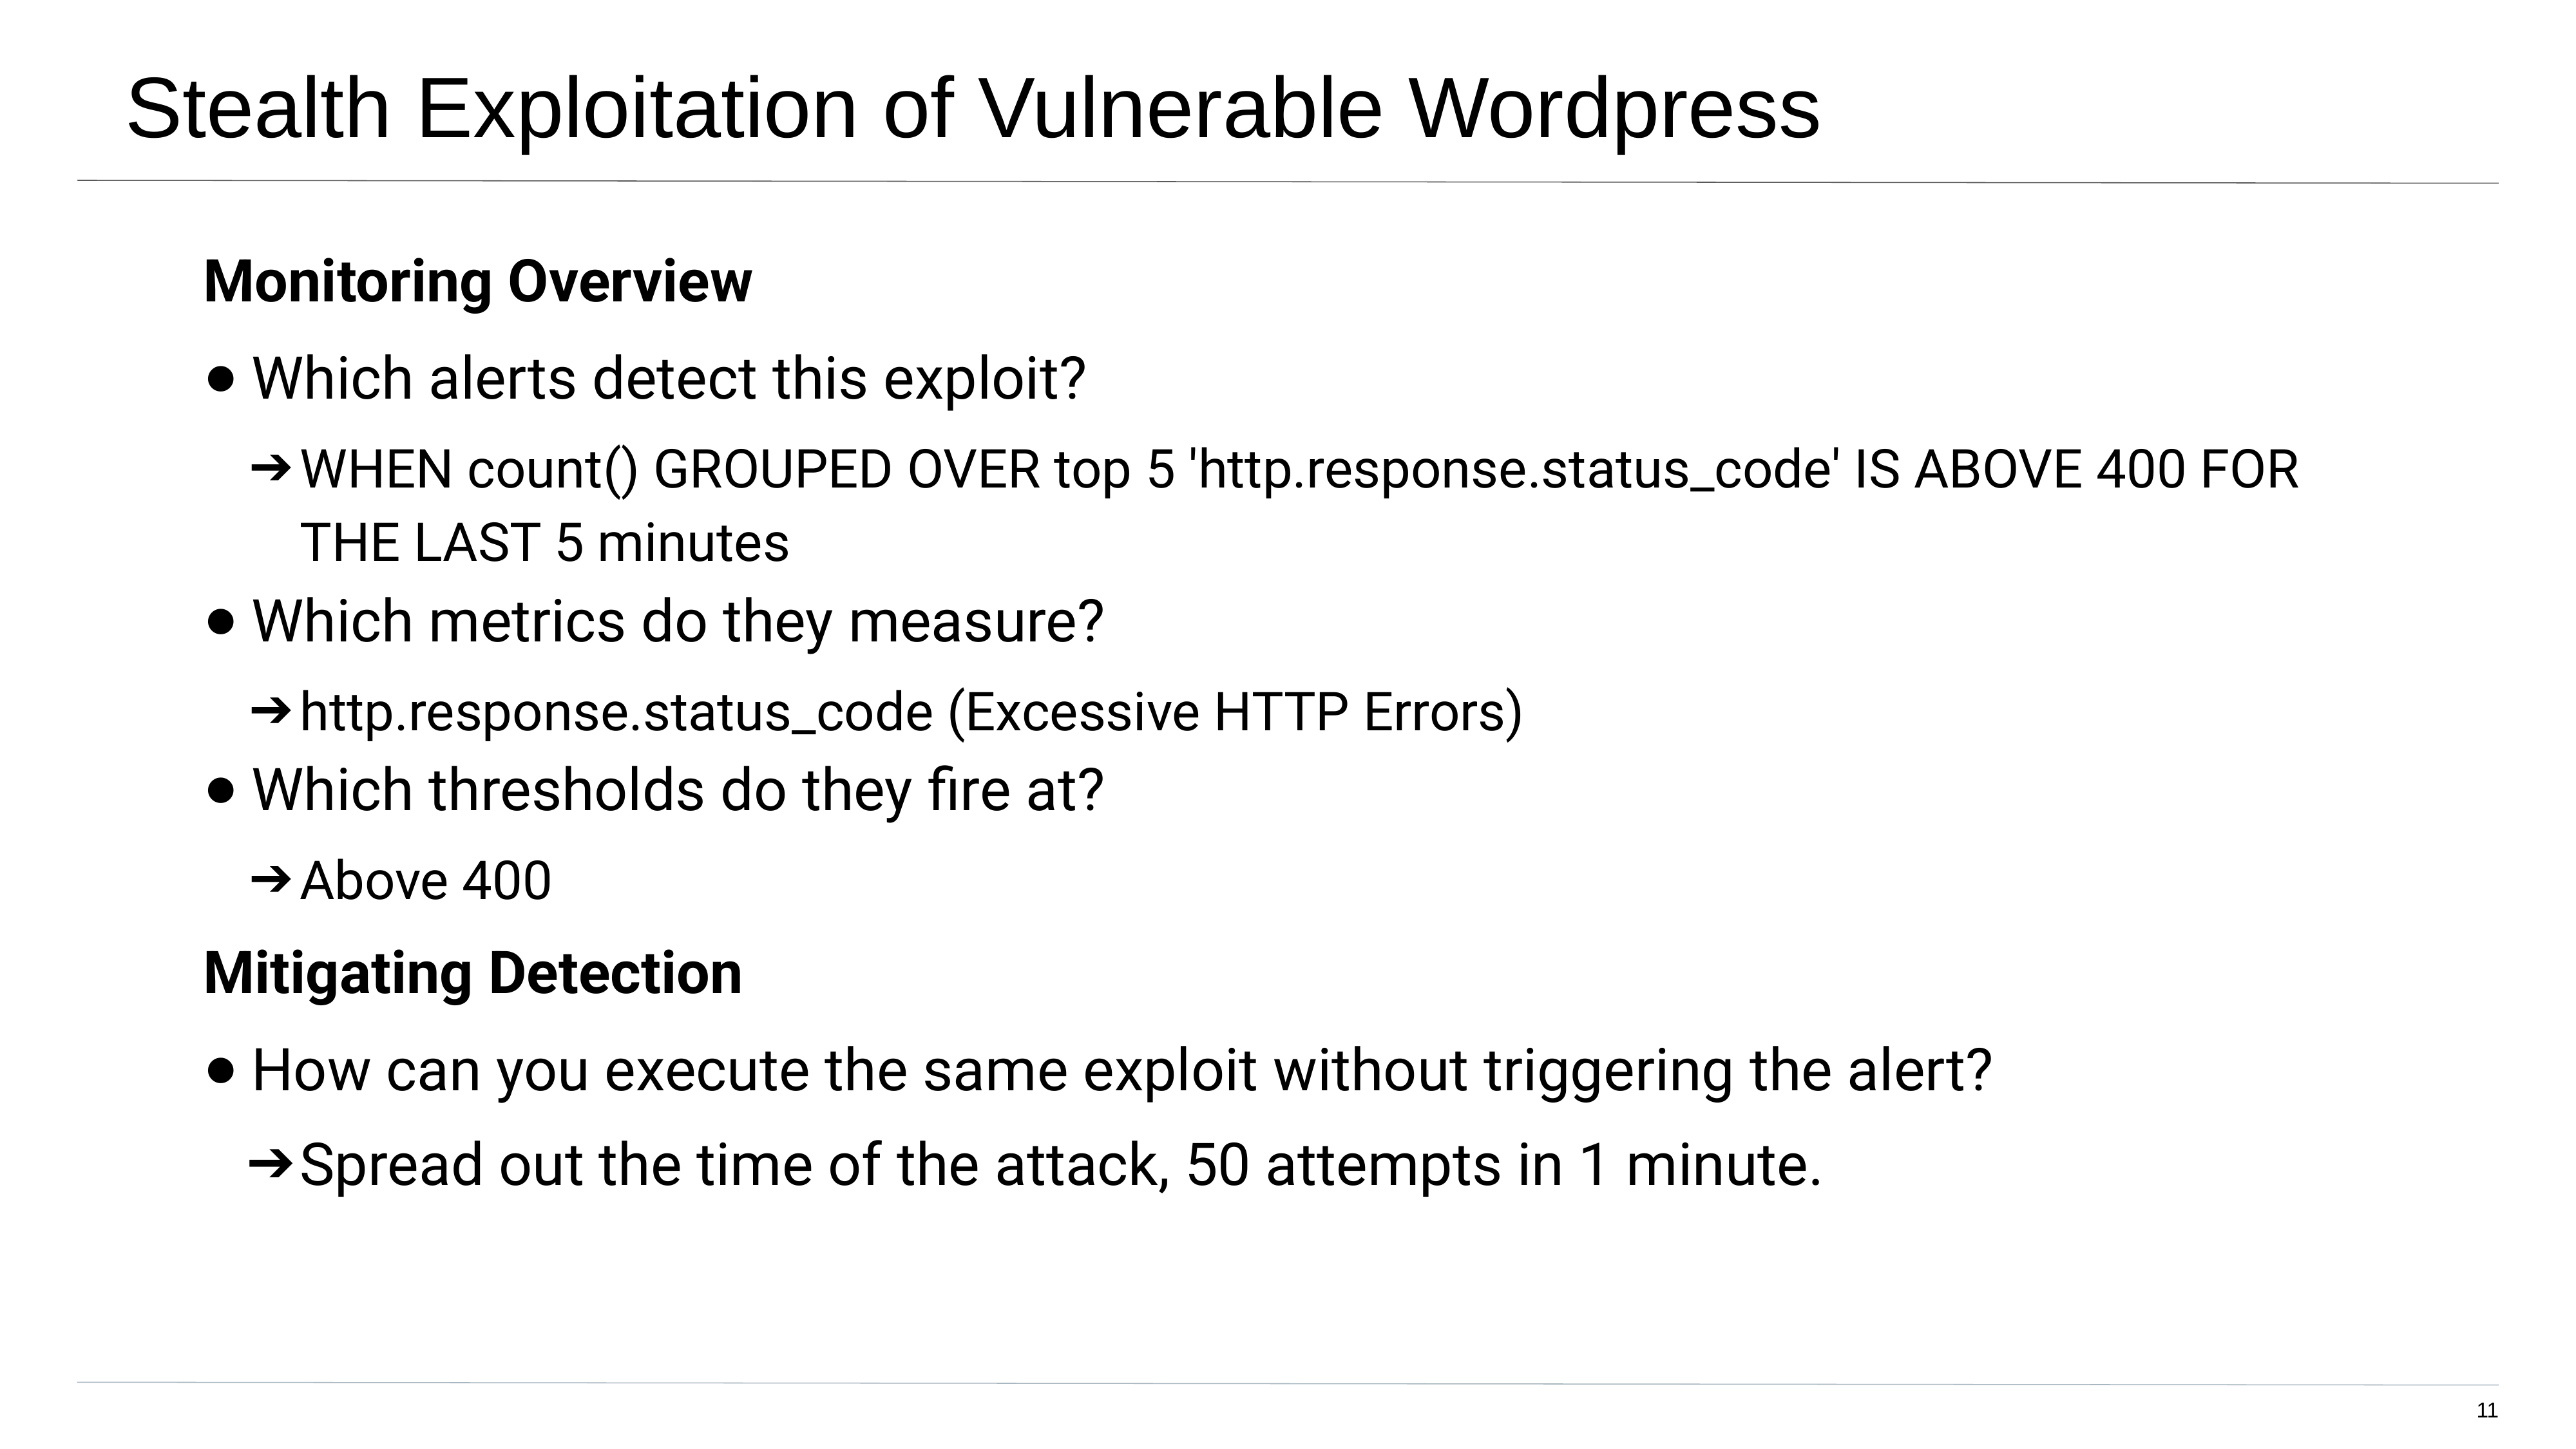

# Stealth Exploitation of Vulnerable Wordpress
Monitoring Overview
Which alerts detect this exploit?
WHEN count() GROUPED OVER top 5 'http.response.status_code' IS ABOVE 400 FOR THE LAST 5 minutes
Which metrics do they measure?
http.response.status_code (Excessive HTTP Errors)
Which thresholds do they fire at?
Above 400
Mitigating Detection
How can you execute the same exploit without triggering the alert?
Spread out the time of the attack, 50 attempts in 1 minute.
11